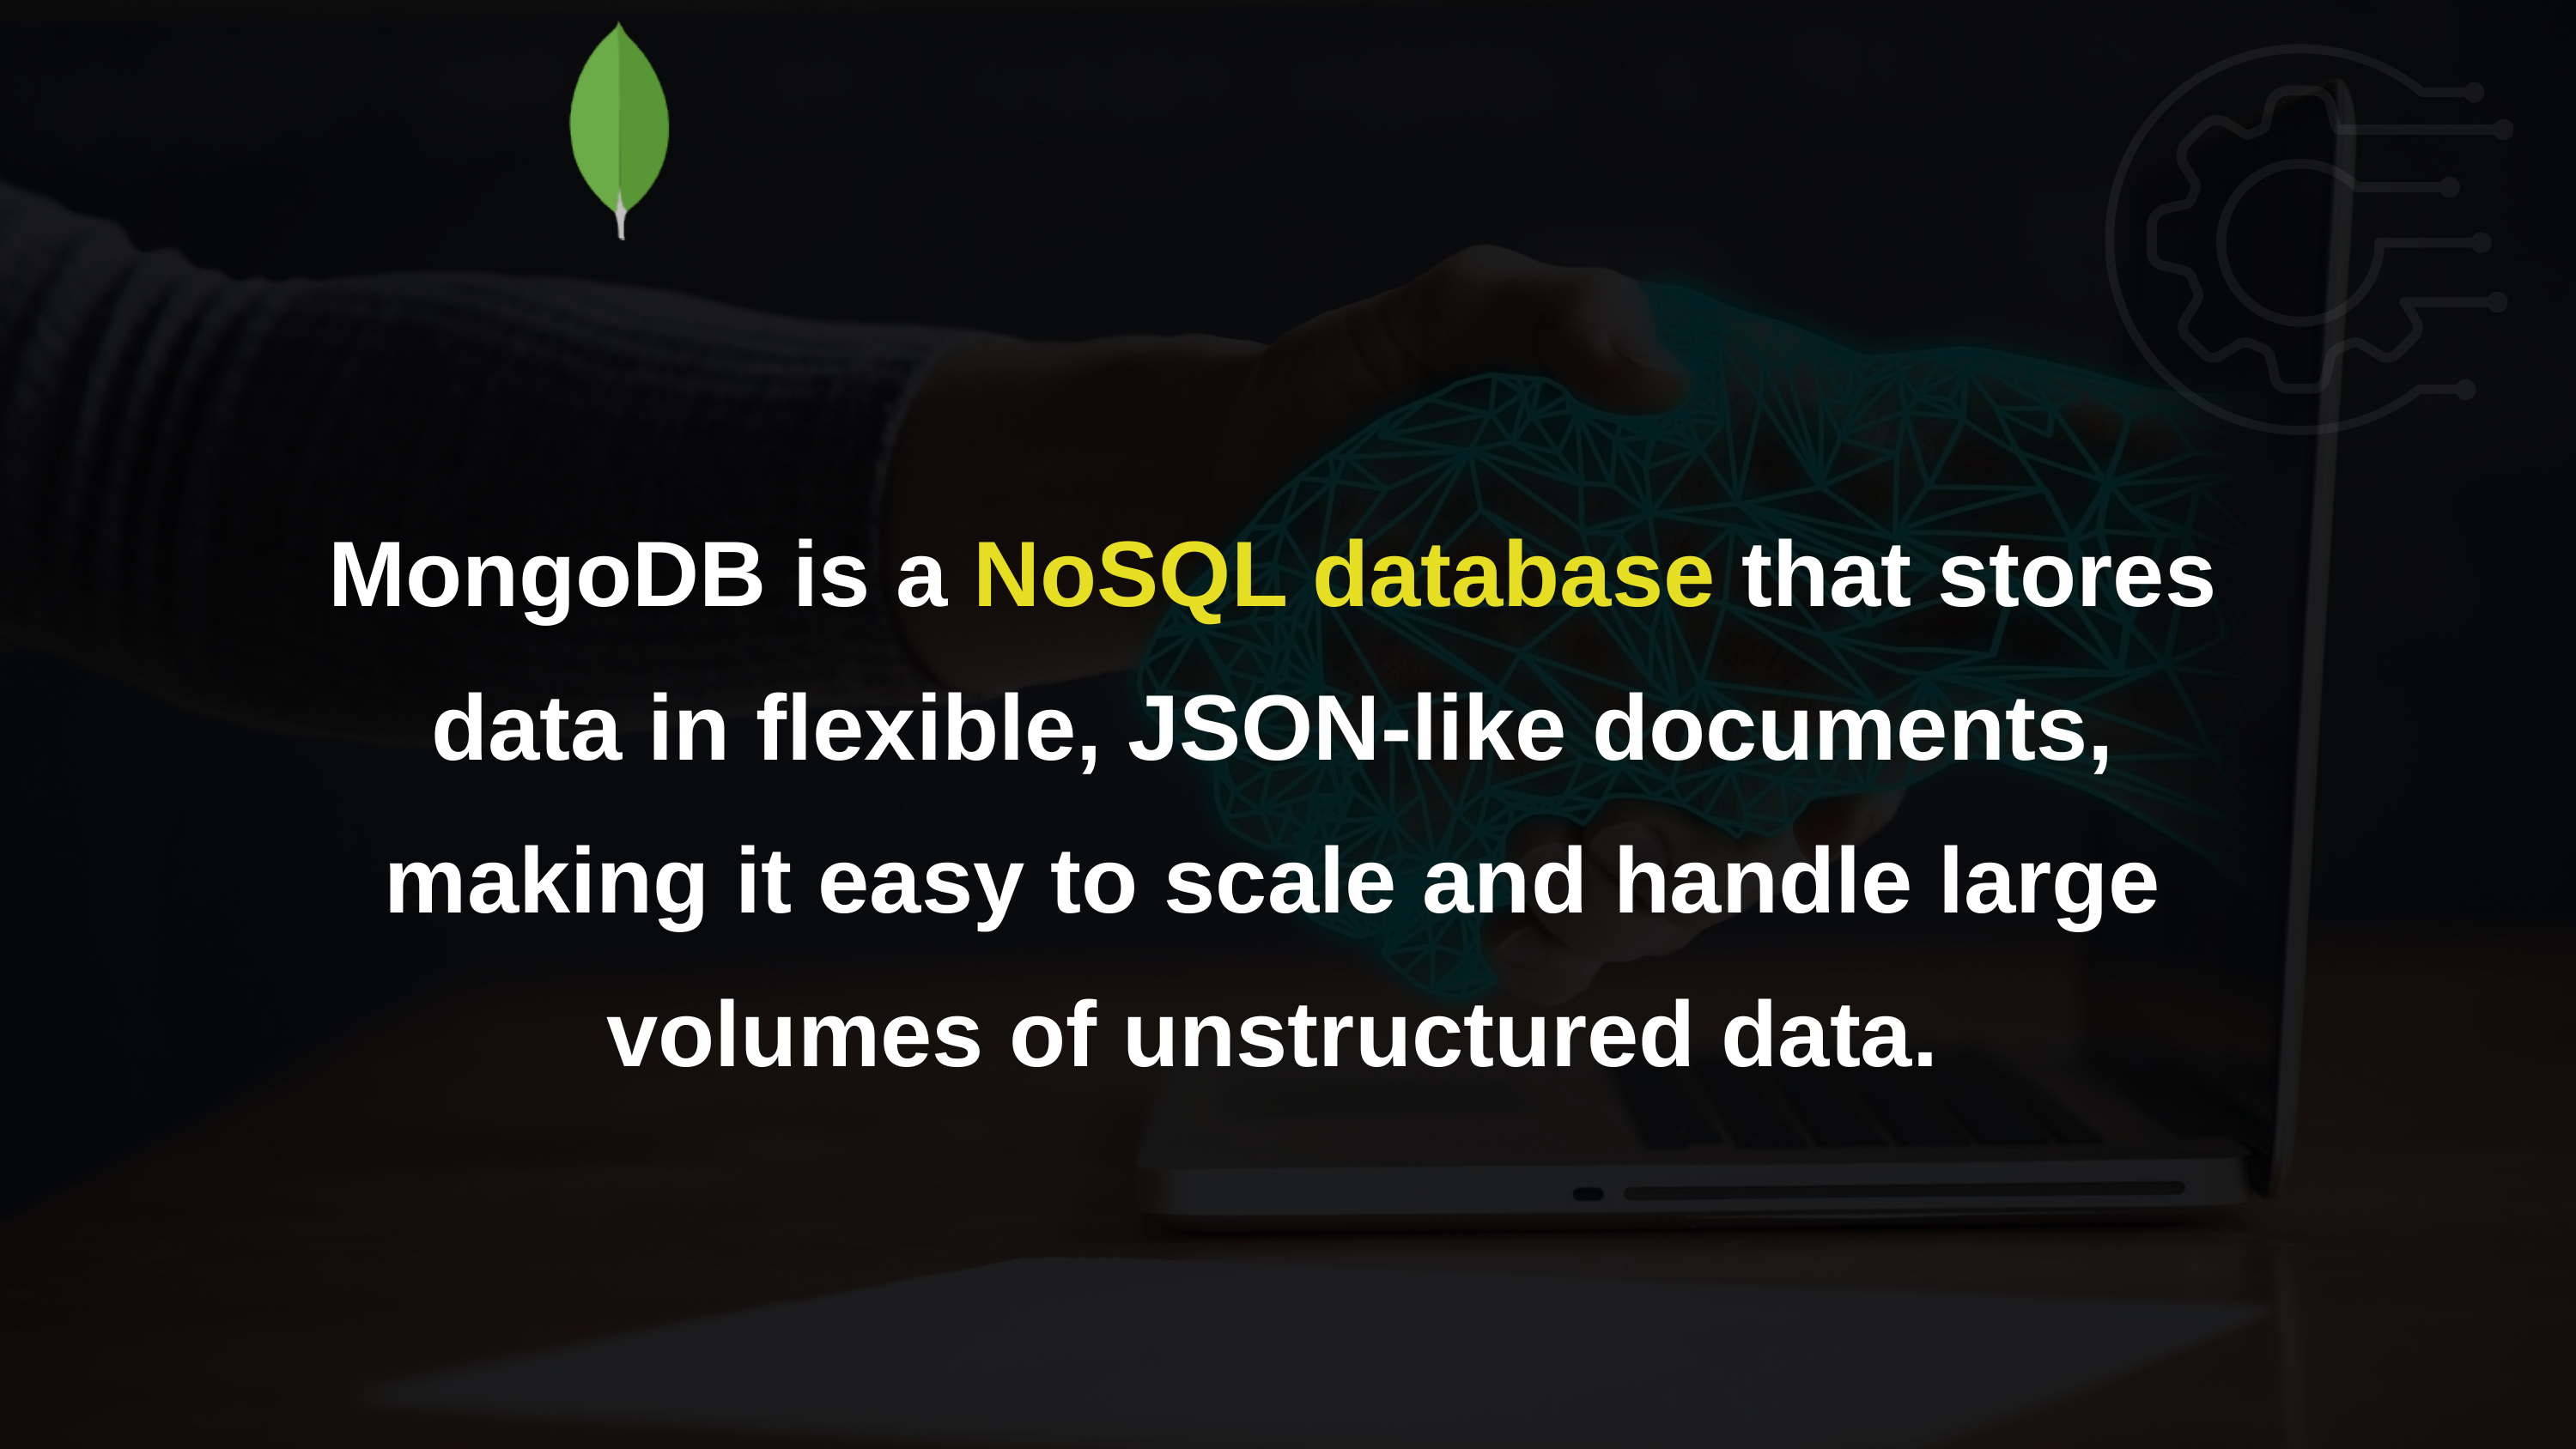

MongoDB is a NoSQL database that stores data in flexible, JSON-like documents, making it easy to scale and handle large volumes of unstructured data.